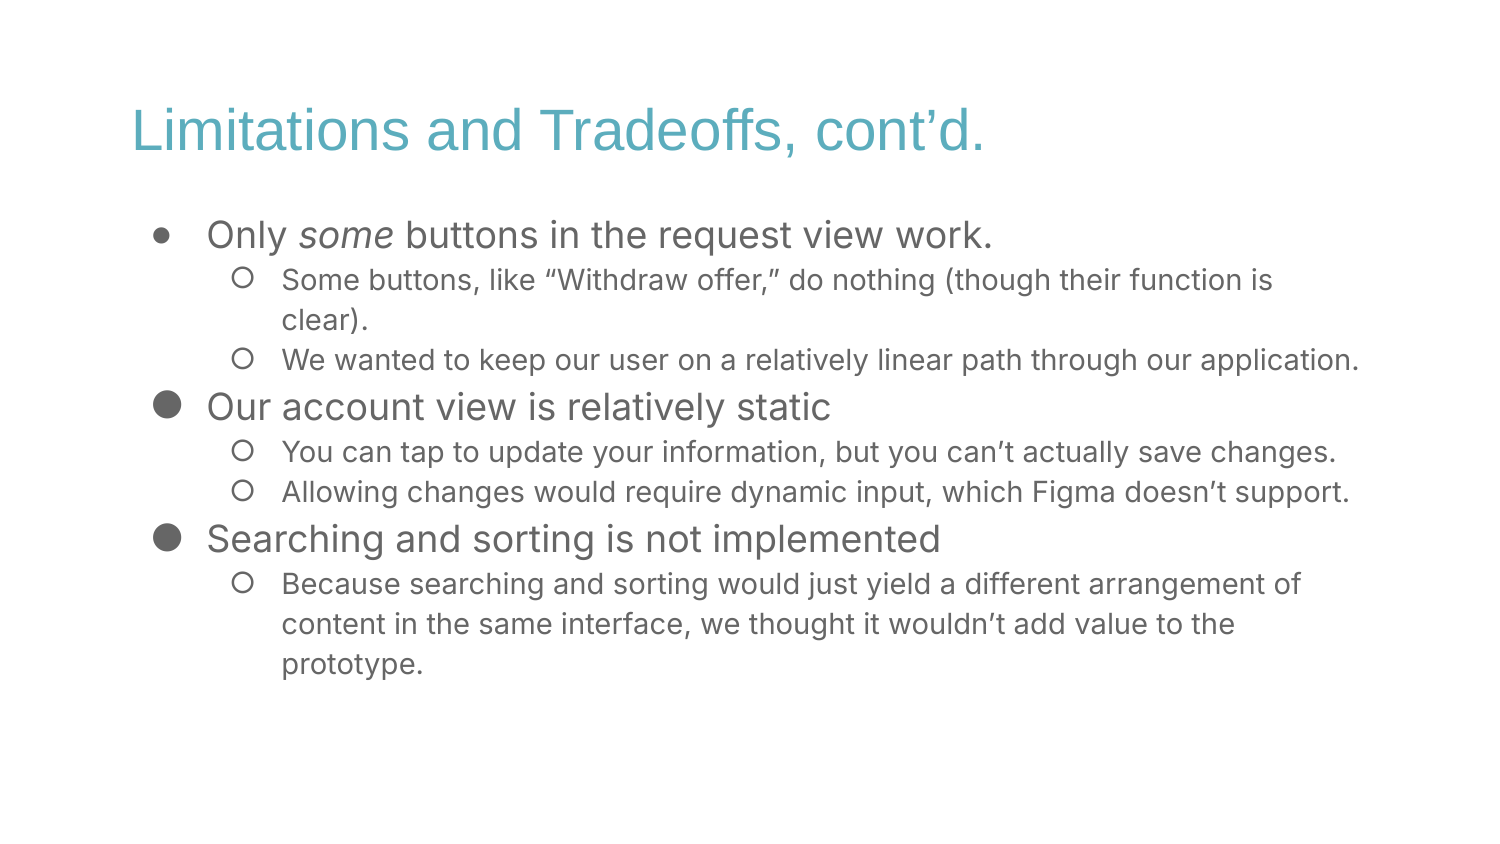

# Limitations and Tradeoffs, cont’d.
Only some buttons in the request view work.
Some buttons, like “Withdraw offer,” do nothing (though their function is clear).
We wanted to keep our user on a relatively linear path through our application.
Our account view is relatively static
You can tap to update your information, but you can’t actually save changes.
Allowing changes would require dynamic input, which Figma doesn’t support.
Searching and sorting is not implemented
Because searching and sorting would just yield a different arrangement of content in the same interface, we thought it wouldn’t add value to the prototype.